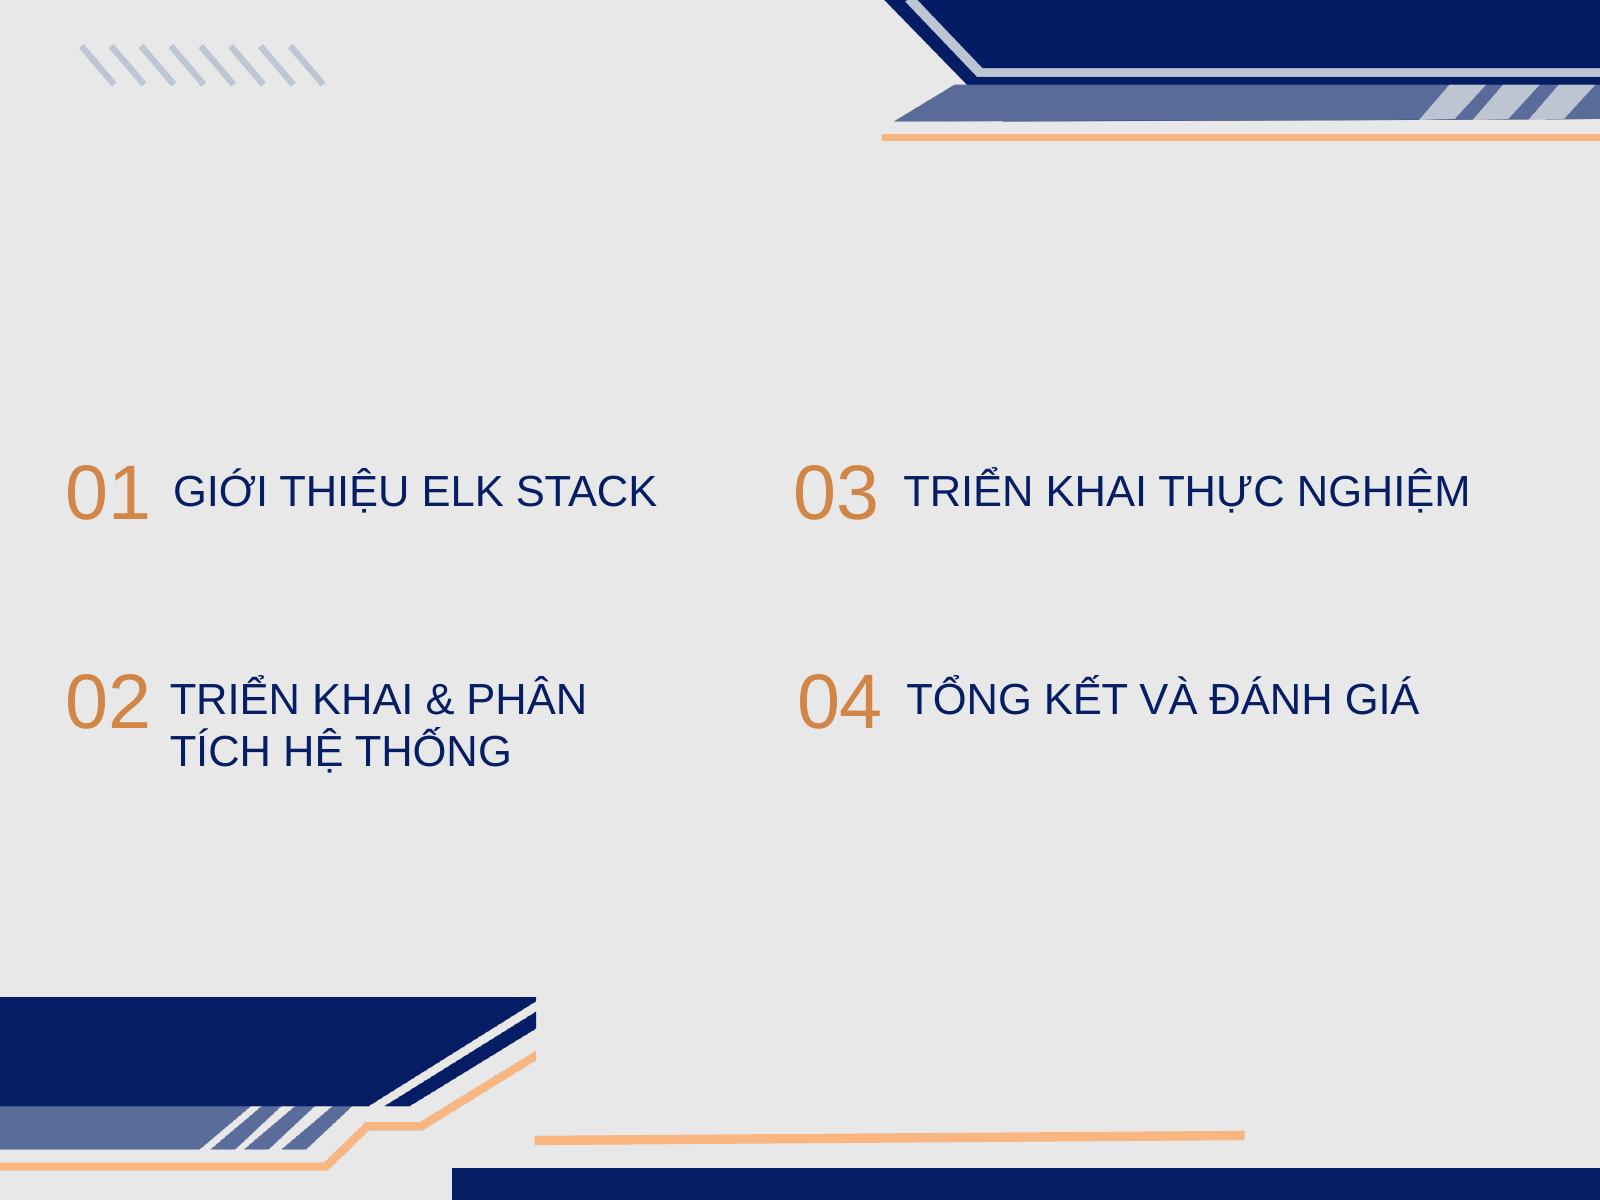

01
03
GIỚI THIỆU ELK STACK
TRIỂN KHAI THỰC NGHIỆM
02
04
TRIỂN KHAI & PHÂN TÍCH HỆ THỐNG
TỔNG KẾT VÀ ĐÁNH GIÁ